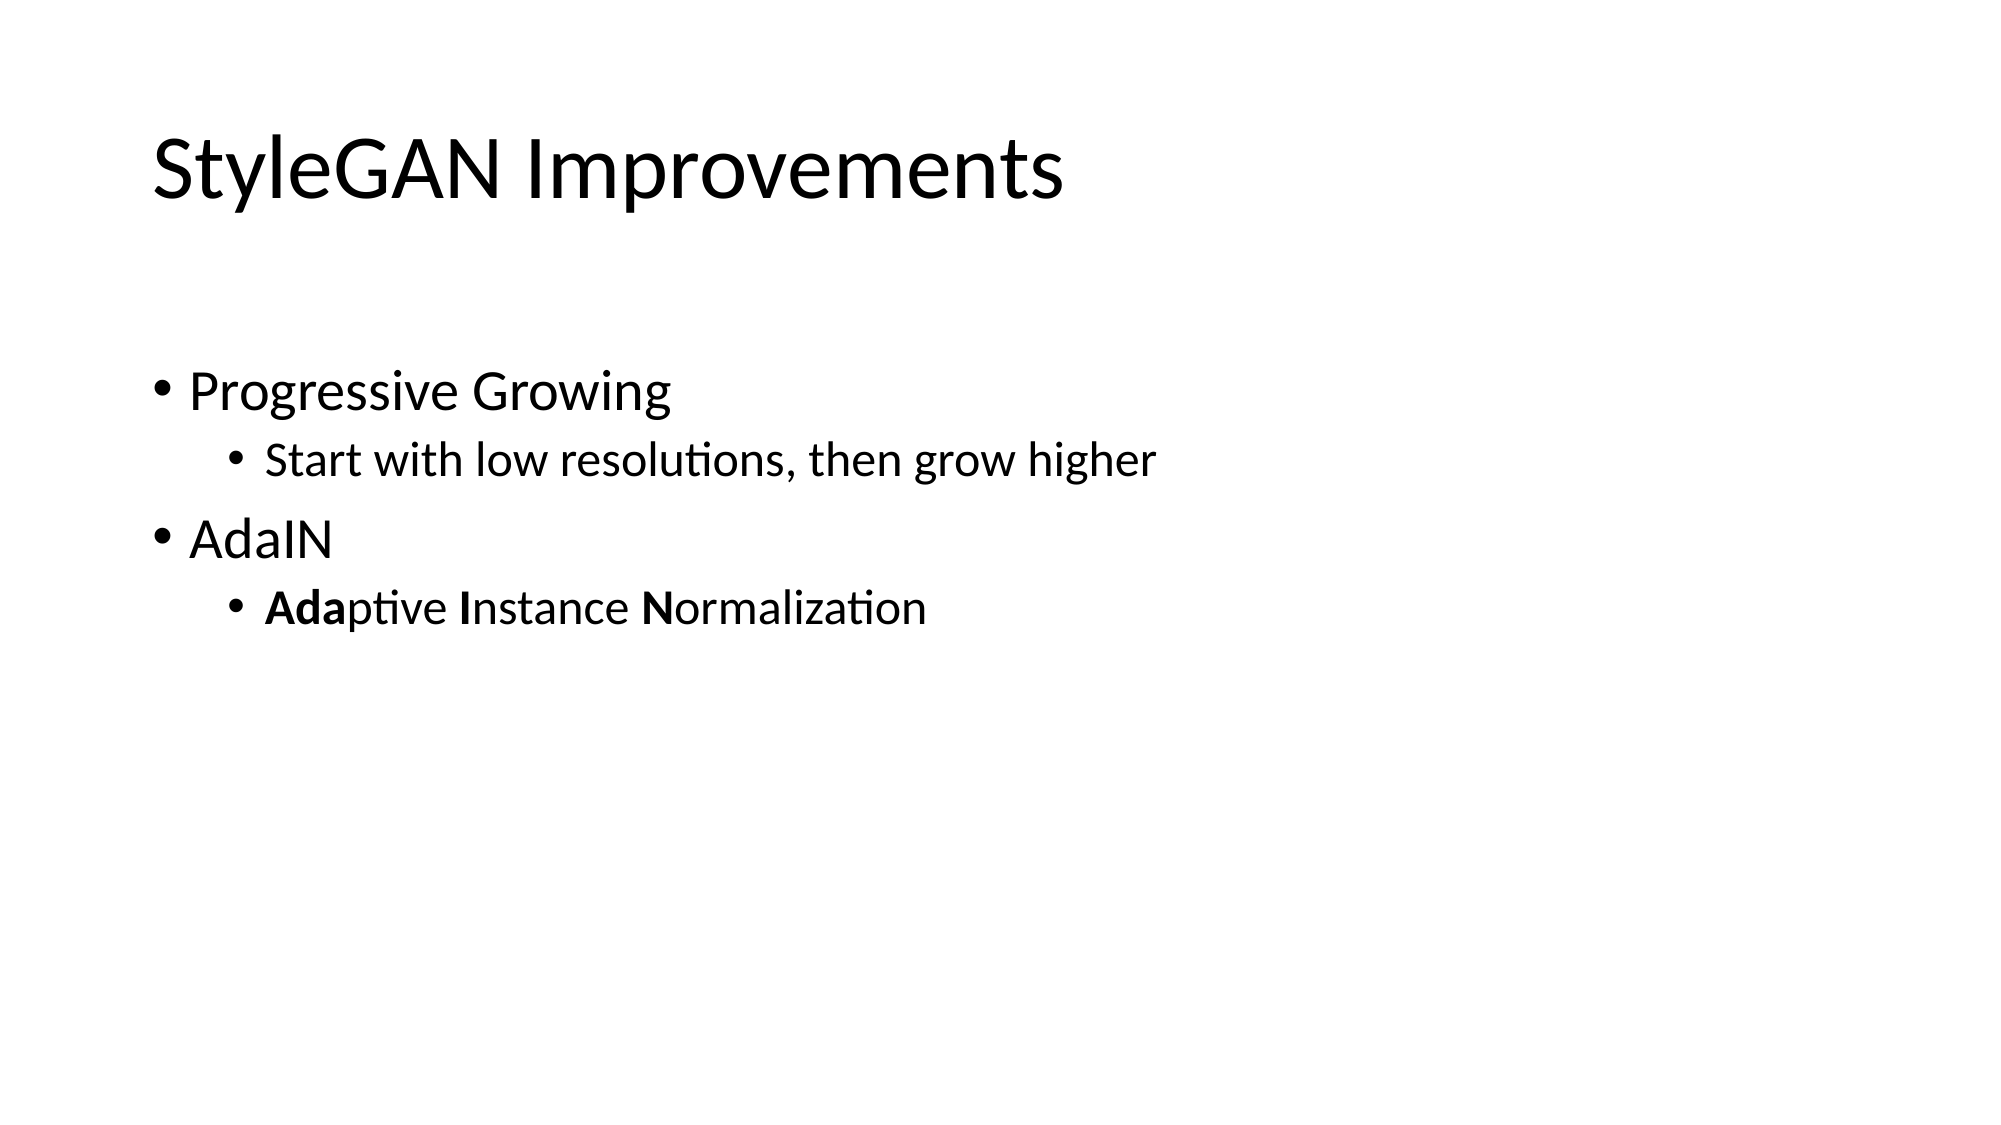

# StyleGAN Improvements
Progressive Growing
Start with low resolutions, then grow higher
AdaIN
Adaptive Instance Normalization